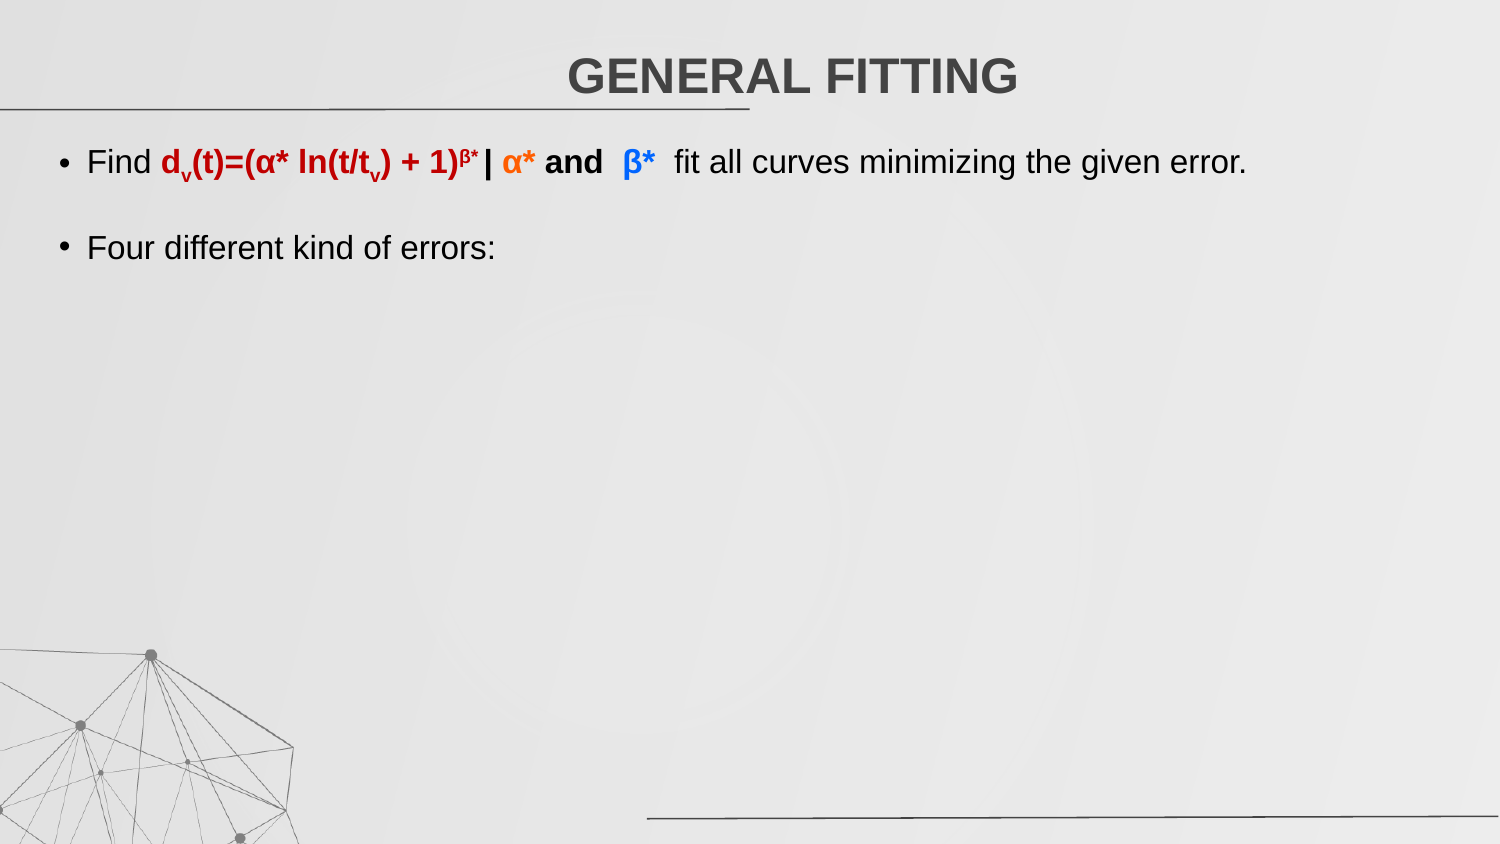

GENERAL FITTING

Find dv(t)=(α* ln(t/tv) + 1)β* | α* and  β*  fit all curves minimizing the given error.

Four different kind of errors: